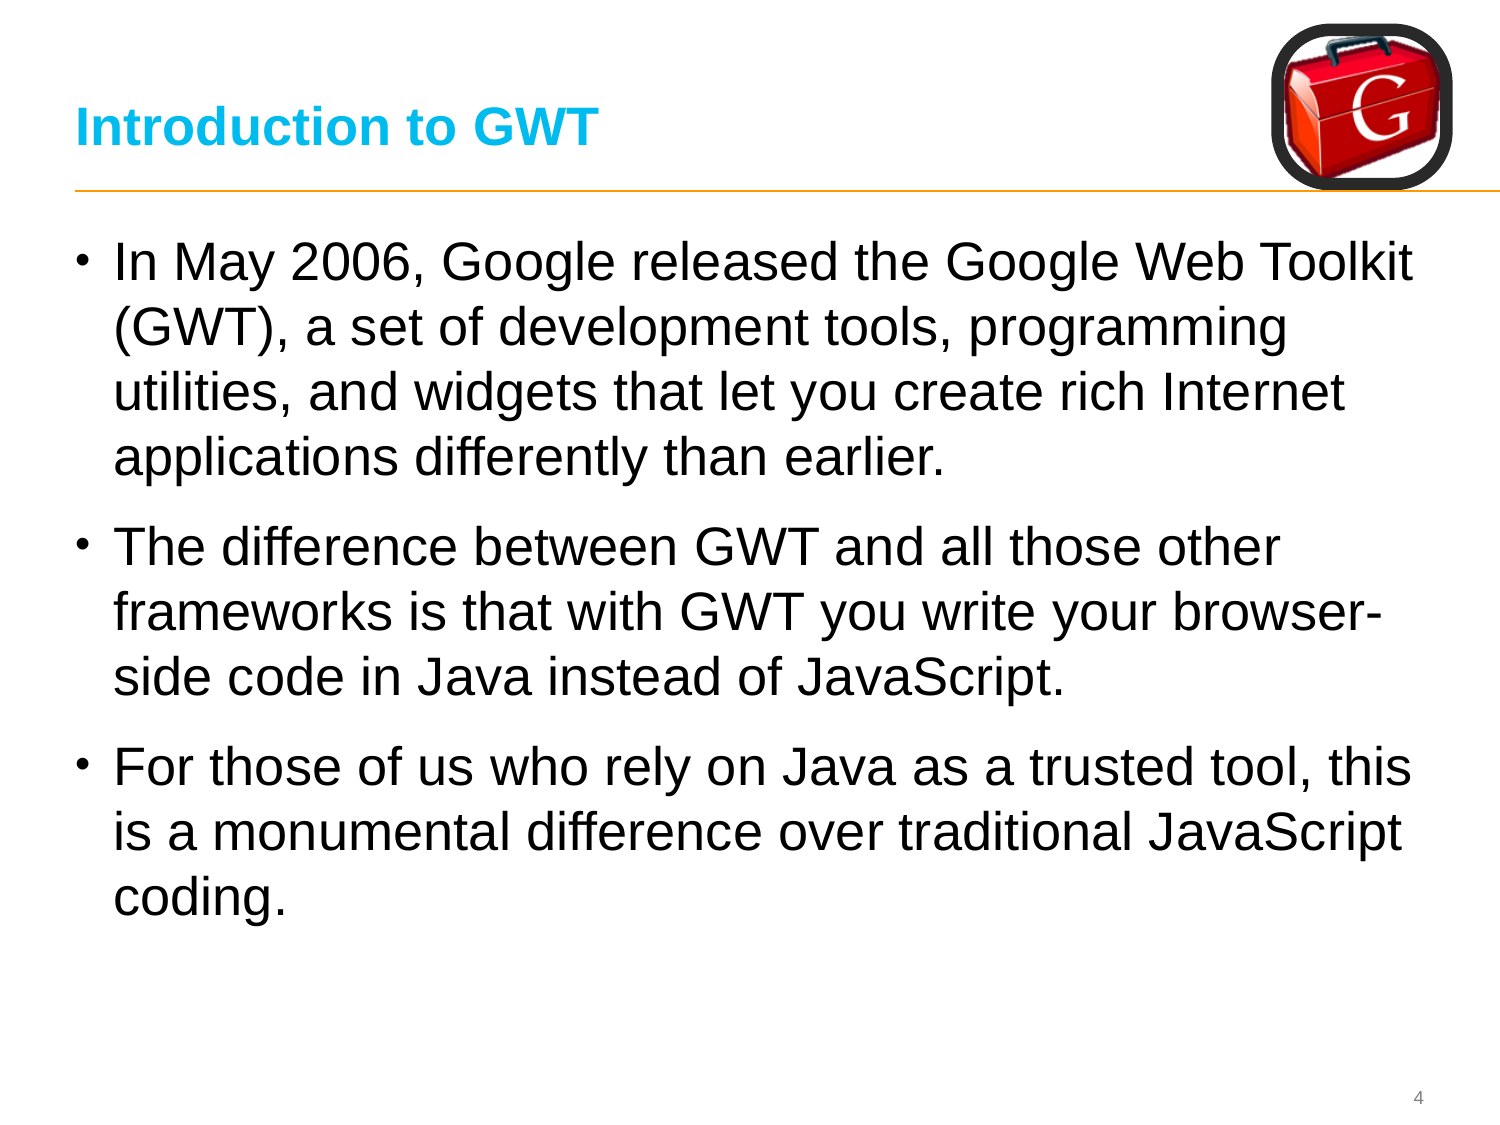

# Introduction to GWT
In May 2006, Google released the Google Web Toolkit (GWT), a set of development tools, programming utilities, and widgets that let you create rich Internet applications differently than earlier.
The difference between GWT and all those other frameworks is that with GWT you write your browser-side code in Java instead of JavaScript.
For those of us who rely on Java as a trusted tool, this is a monumental difference over traditional JavaScript coding.